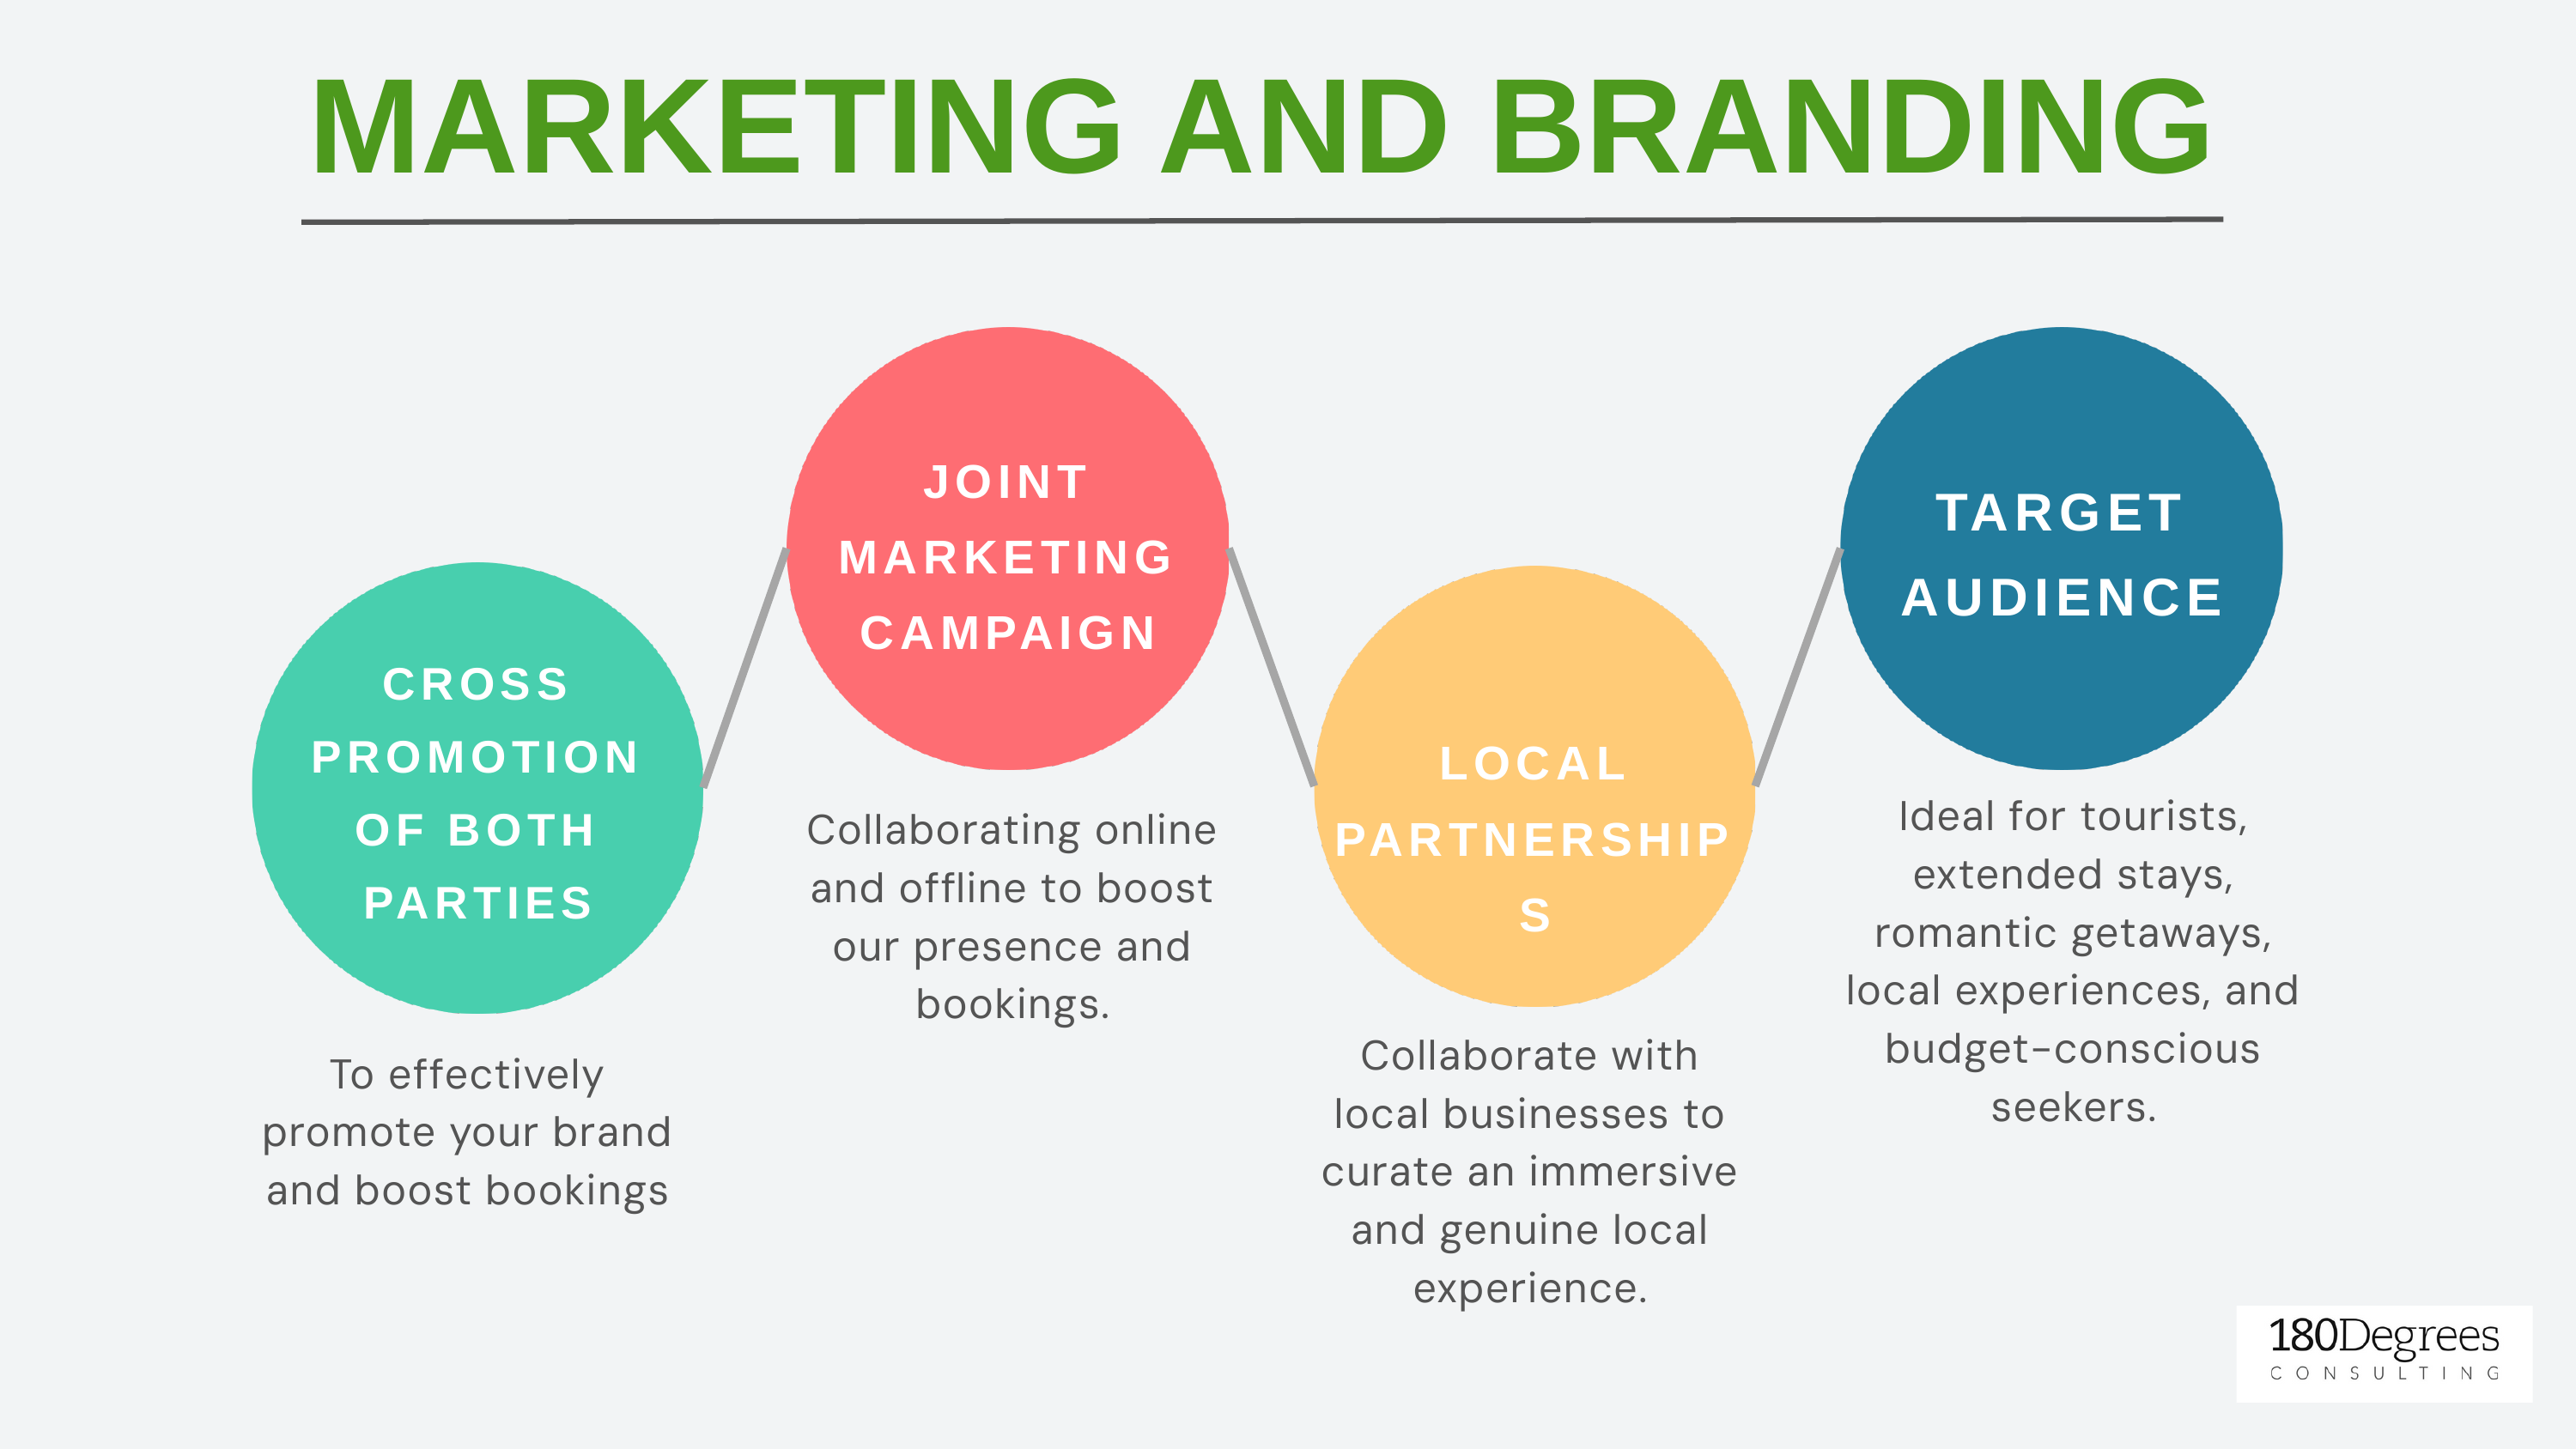

MARKETING AND BRANDING

JOINT MARKETING CAMPAIGN
TARGET AUDIENCE

CROSS PROMOTION OF BOTH PARTIES
LOCAL PARTNERSHIPS
Ideal for tourists, extended stays, romantic getaways, local experiences, and budget-conscious seekers.
Collaborating online and offline to boost our presence and bookings.
Collaborate with local businesses to curate an immersive and genuine local experience.
To effectively promote your brand and boost bookings